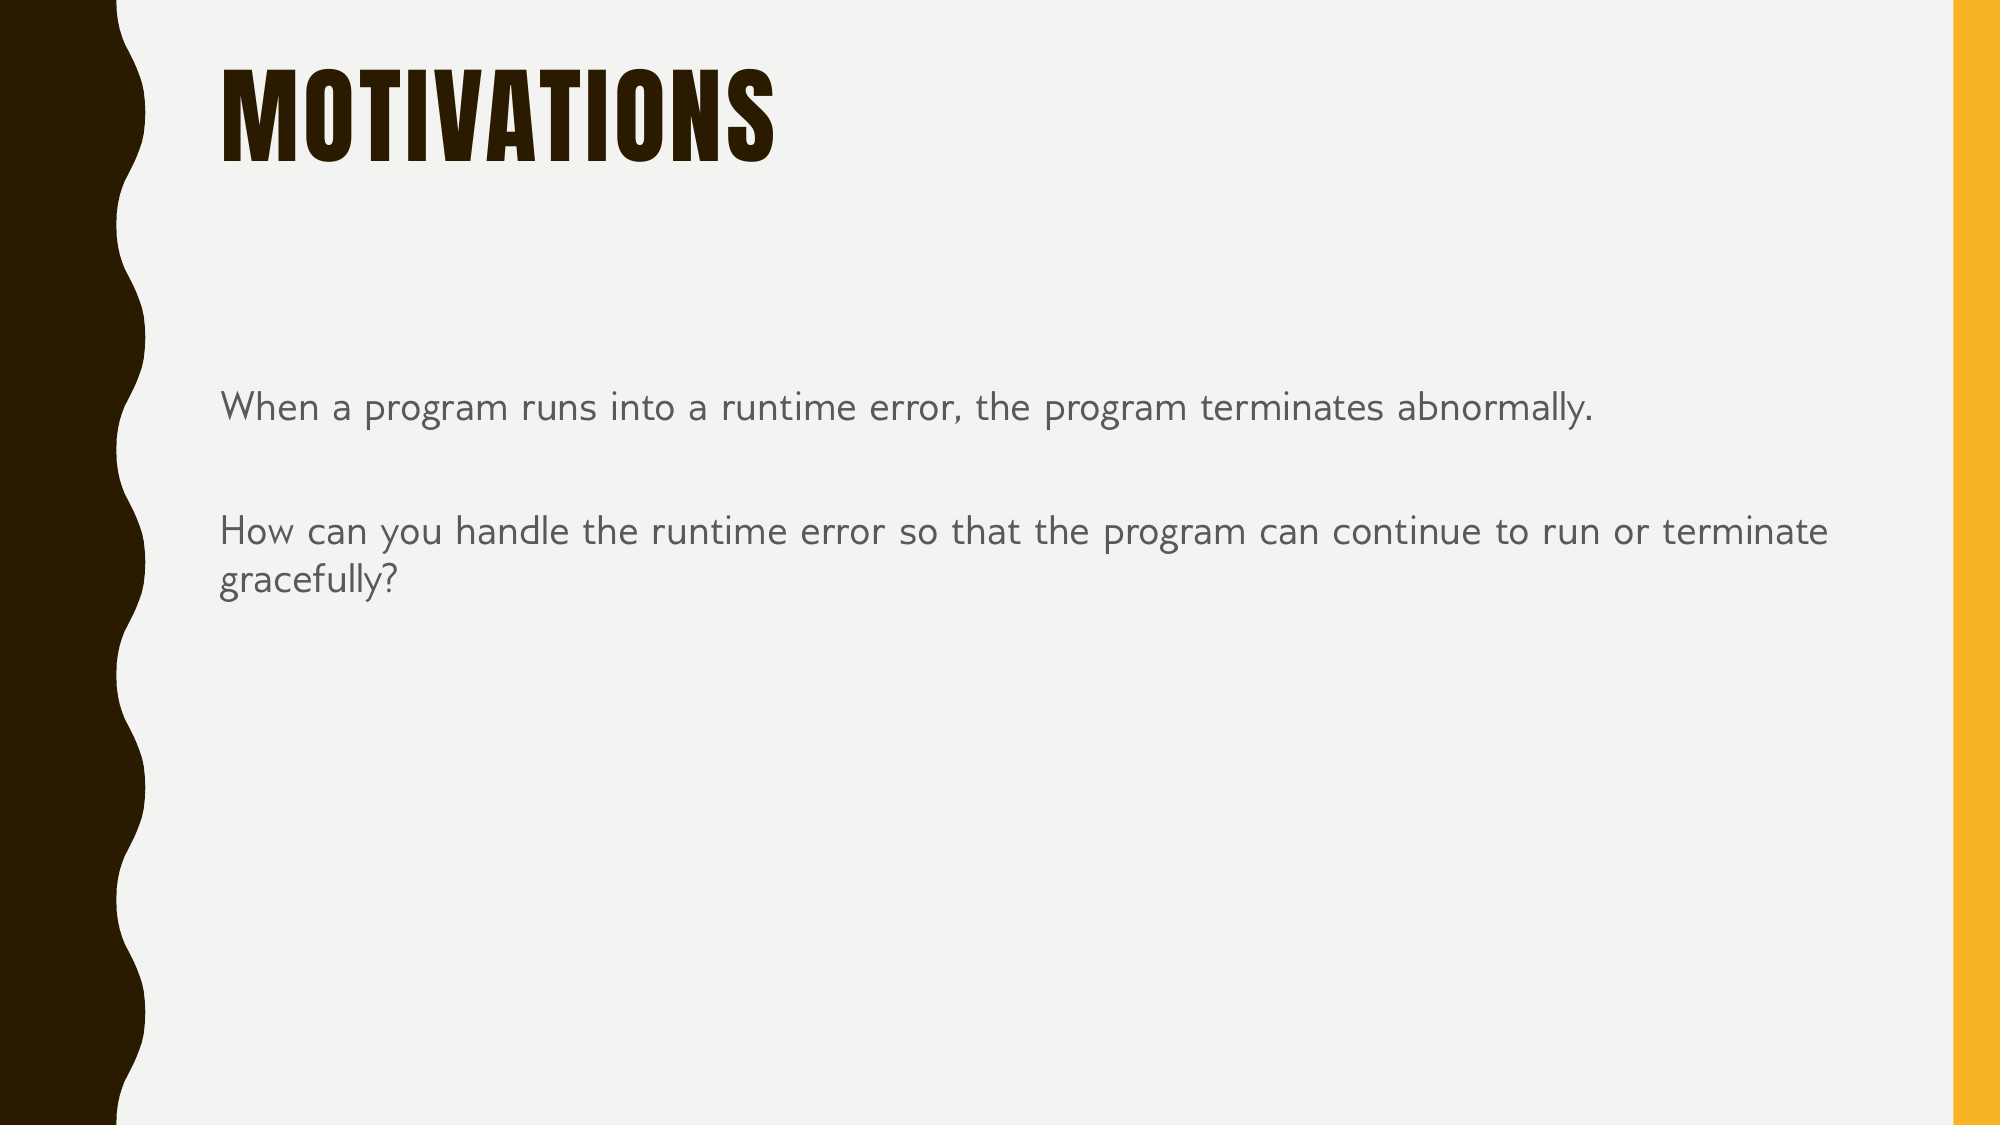

# Motivations
When a program runs into a runtime error, the program terminates abnormally.

How can you handle the runtime error so that the program can continue to run or terminate gracefully?